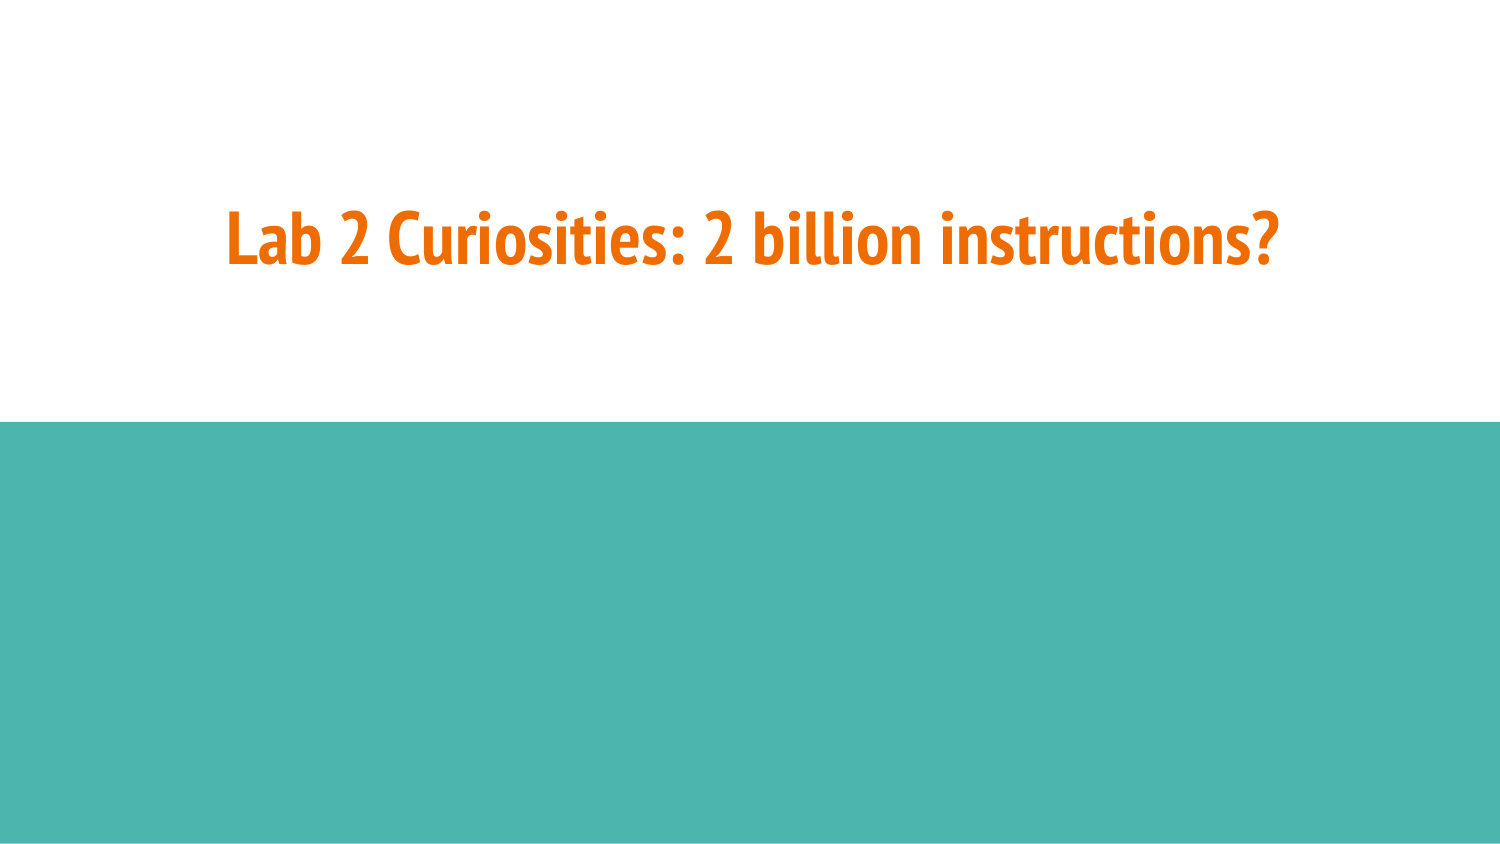

# Lab 2 Curiosities: 2 billion instructions?